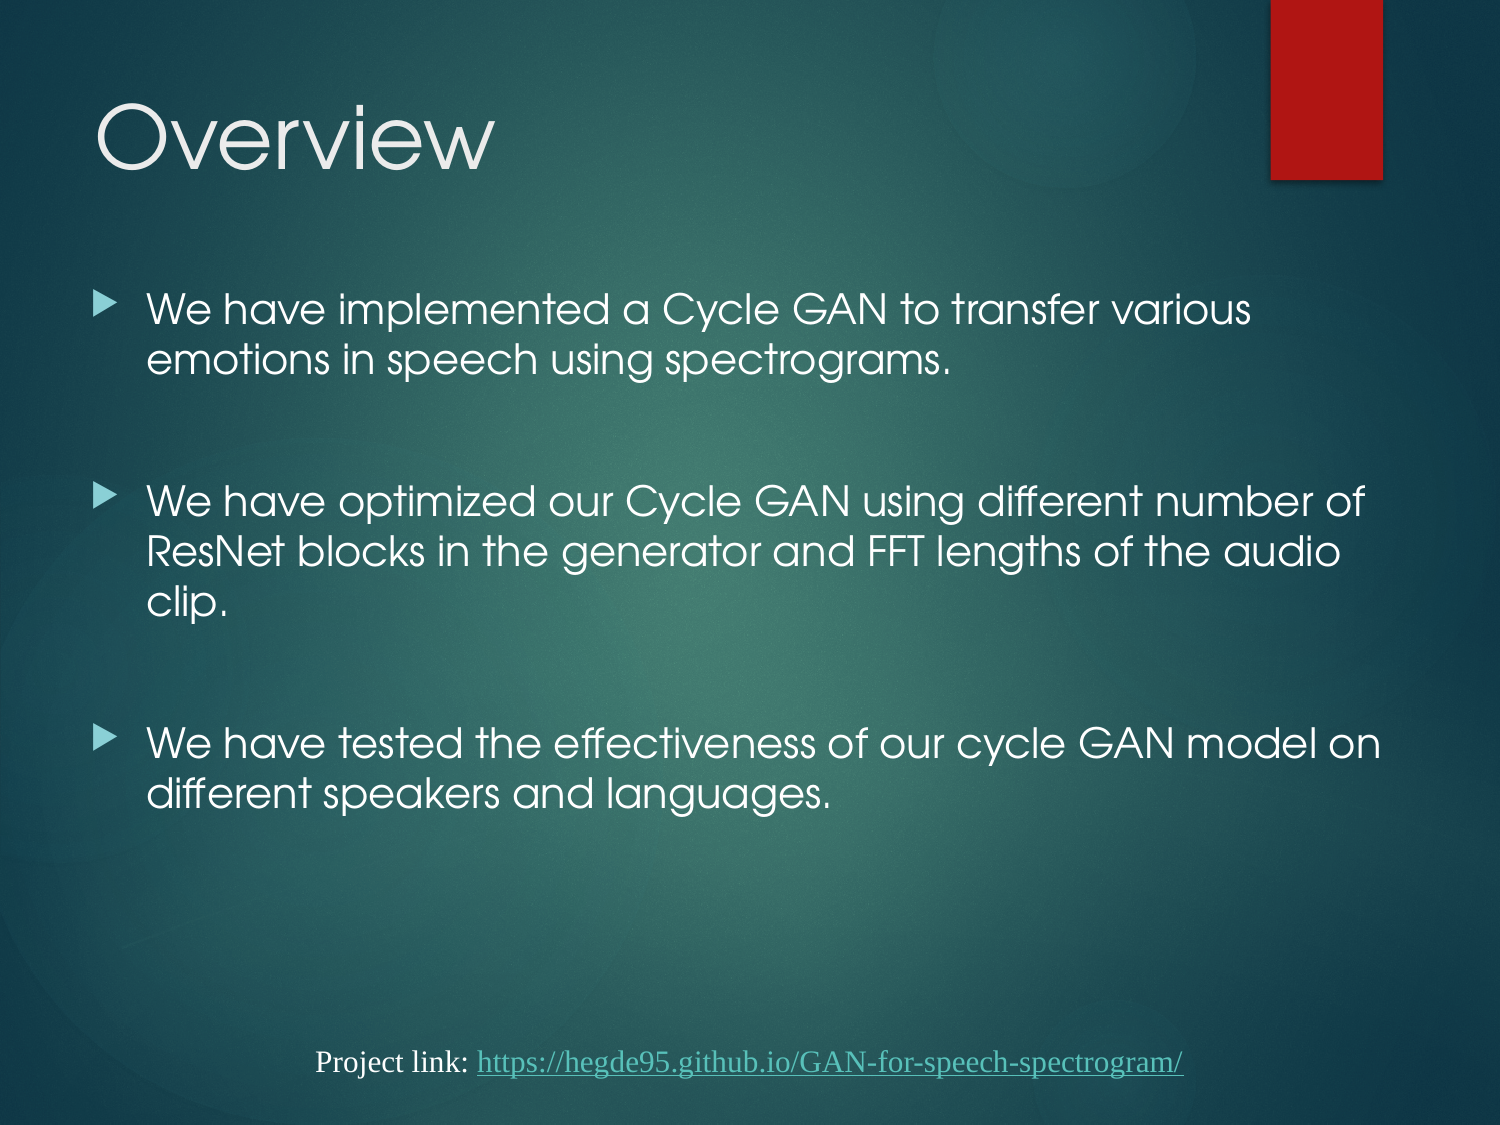

# Overview
We have implemented a Cycle GAN to transfer various emotions in speech using spectrograms.

We have optimized our Cycle GAN using different number of ResNet blocks in the generator and FFT lengths of the audio clip.

We have tested the effectiveness of our cycle GAN model on different speakers and languages.
Project link: https://hegde95.github.io/GAN-for-speech-spectrogram/